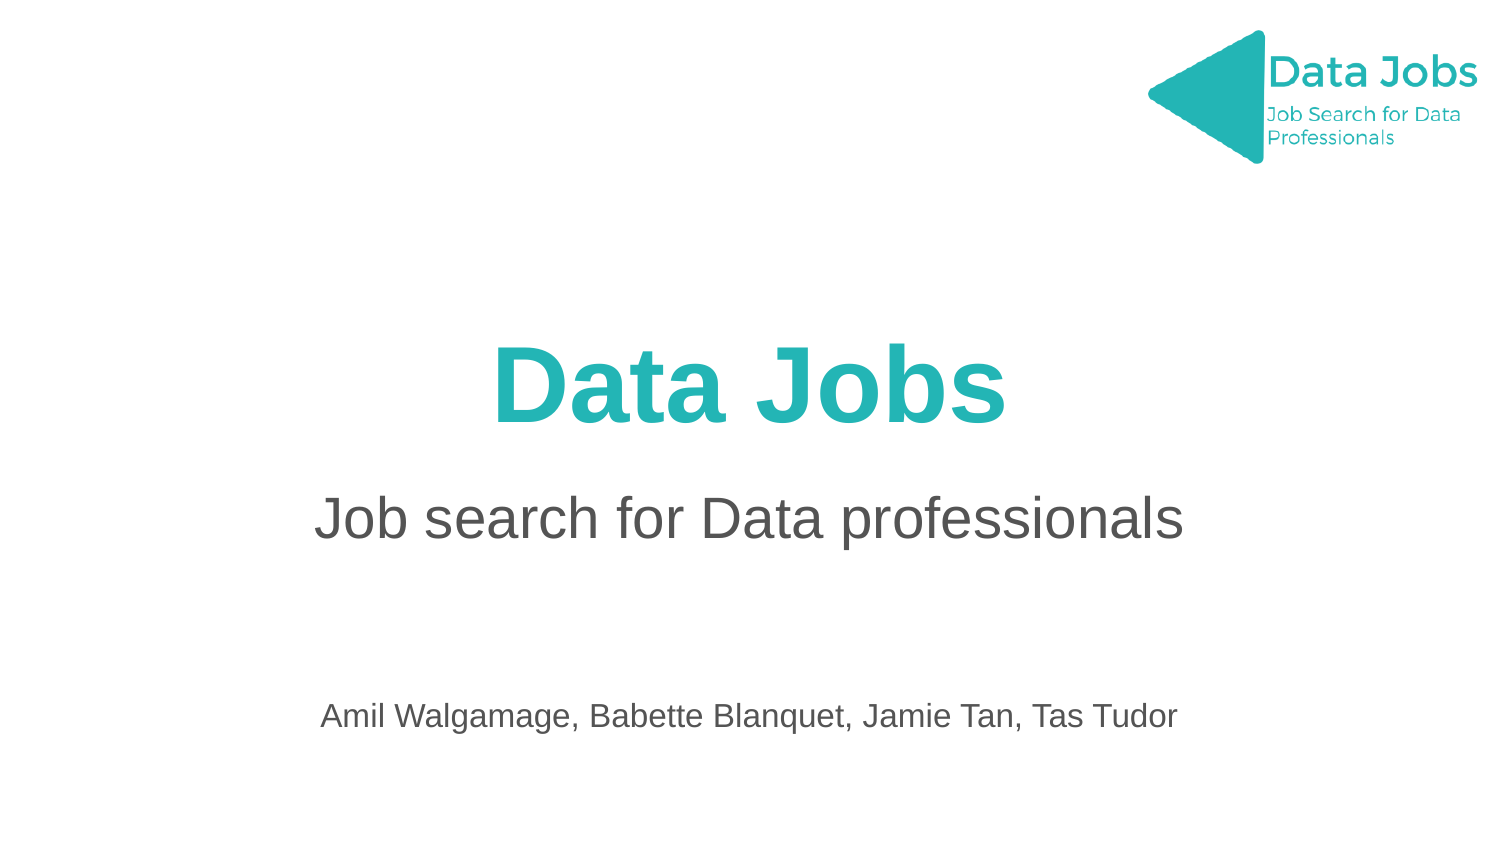

# Data Jobs
Job search for Data professionals
Amil Walgamage, Babette Blanquet, Jamie Tan, Tas Tudor